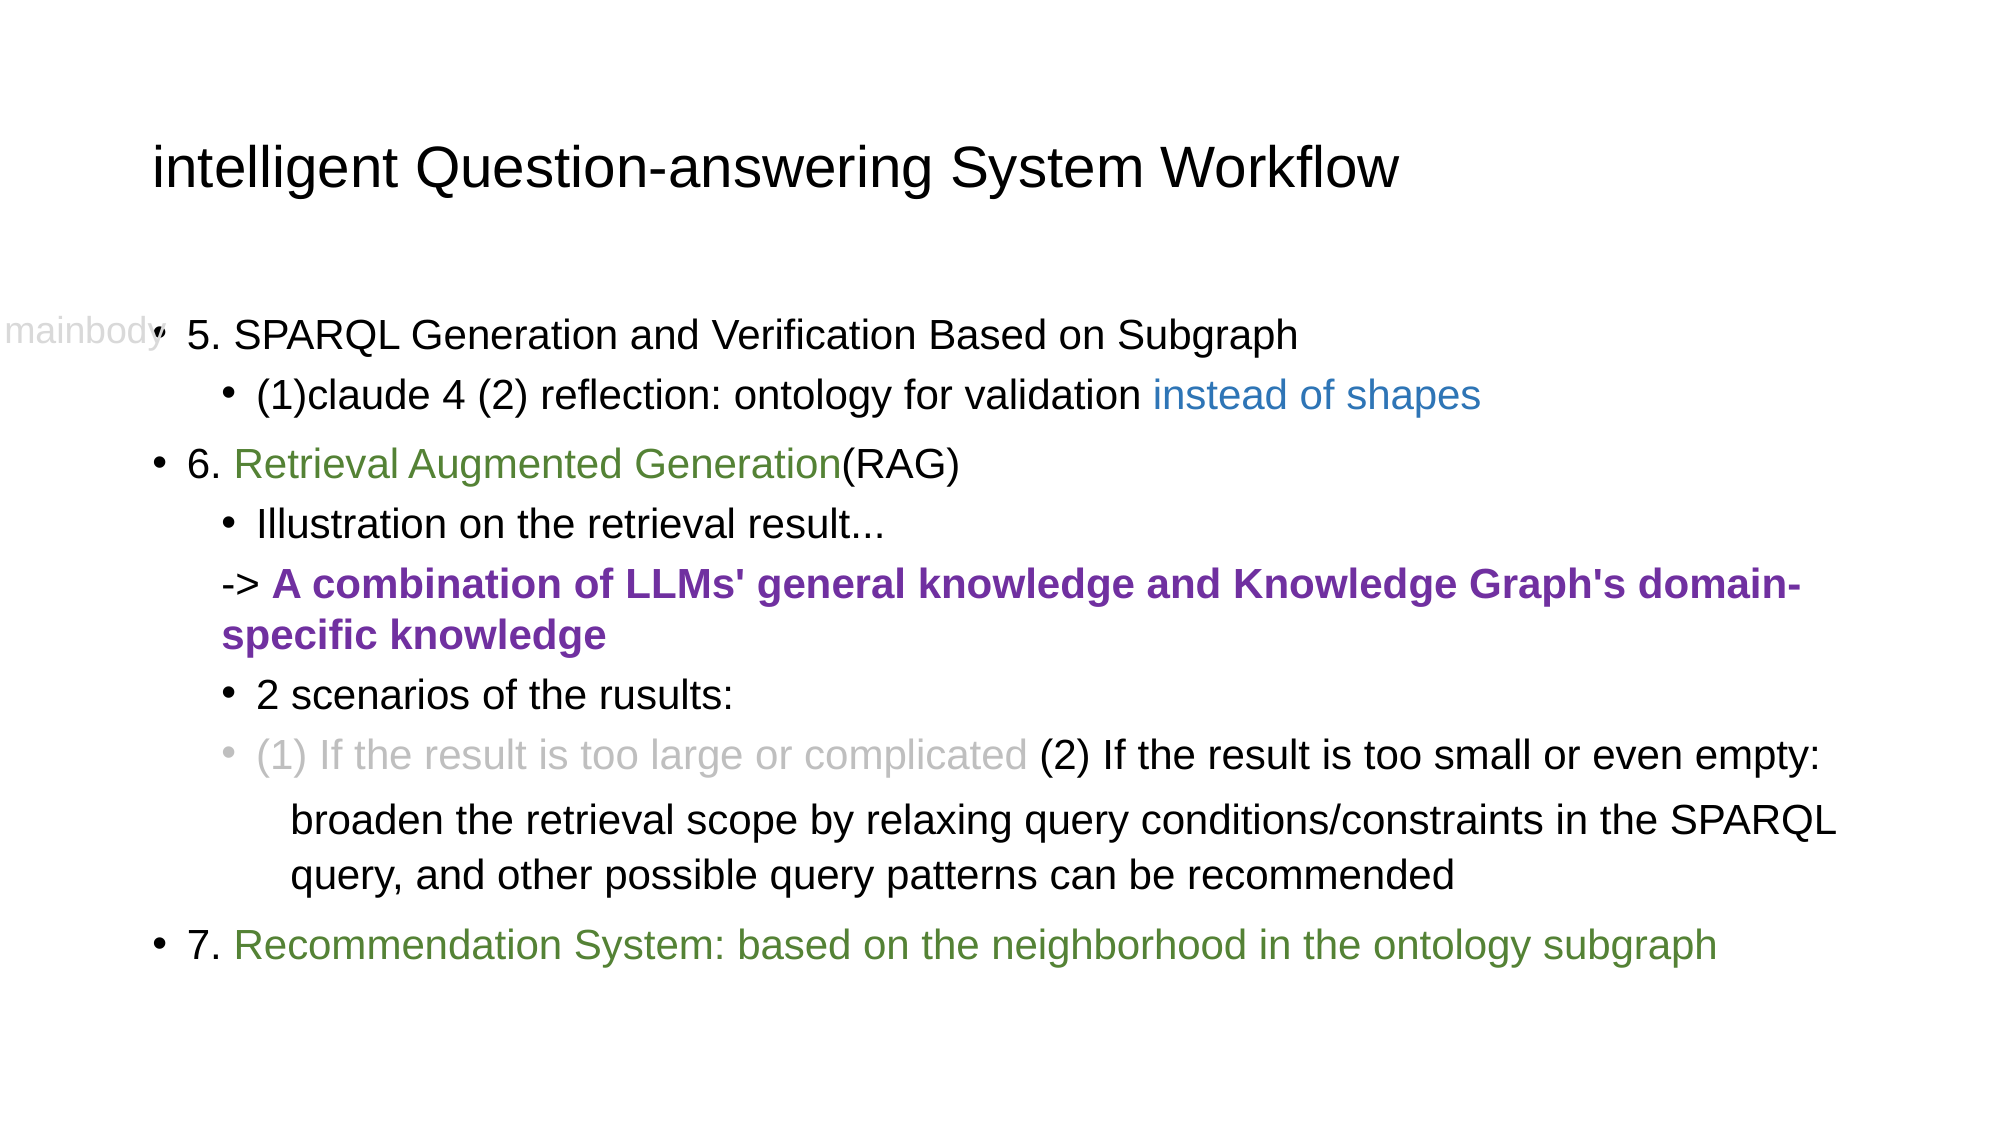

# intelligent Question-answering System Workflow
mainbody
5. SPARQL Generation and Verification Based on Subgraph
(1)claude 4 (2) reflection: ontology for validation instead of shapes
6. Retrieval Augmented Generation(RAG)
Illustration on the retrieval result...
-> A combination of LLMs' general knowledge and Knowledge Graph's domain-specific knowledge
2 scenarios of the rusults:
(1) If the result is too large or complicated (2) If the result is too small or even empty:
broaden the retrieval scope by relaxing query conditions/constraints in the SPARQL query, and other possible query patterns can be recommended
7. Recommendation System: based on the neighborhood in the ontology subgraph

35